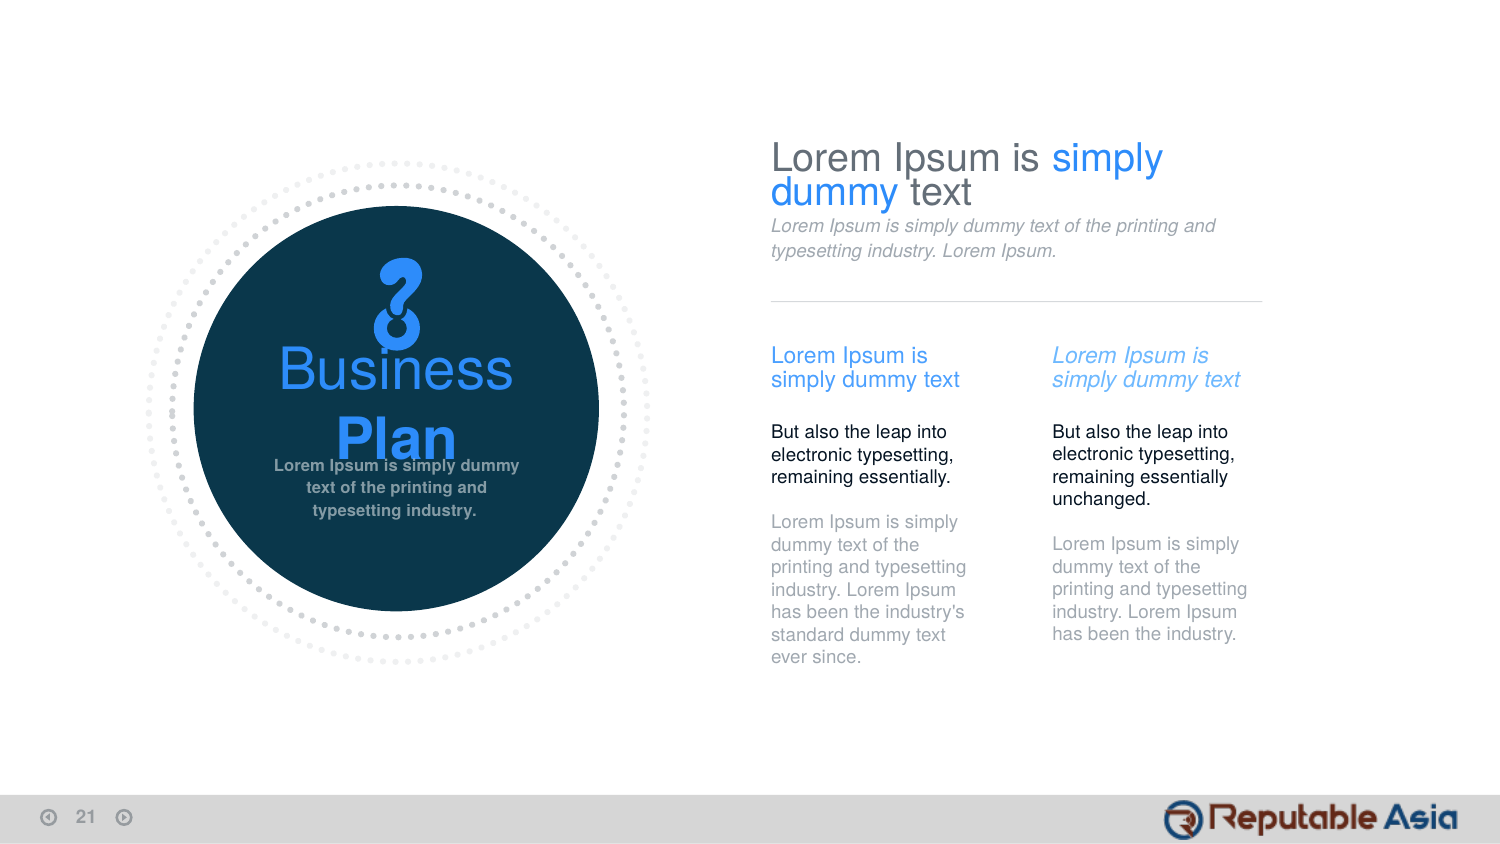

Lorem Ipsum is simply dummy text
Lorem Ipsum is simply dummy text of the printing and typesetting industry. Lorem Ipsum.

Lorem Ipsum is simply dummy text
But also the leap into electronic typesetting, remaining essentially.

Lorem Ipsum is simply dummy text of the printing and typesetting industry. Lorem Ipsum has been the industry's standard dummy text ever since.
Lorem Ipsum is simply dummy text
But also the leap into electronic typesetting, remaining essentially unchanged.

Lorem Ipsum is simply dummy text of the printing and typesetting industry. Lorem Ipsum has been the industry.
Business Plan
Lorem Ipsum is simply dummy text of the printing and typesetting industry.
21